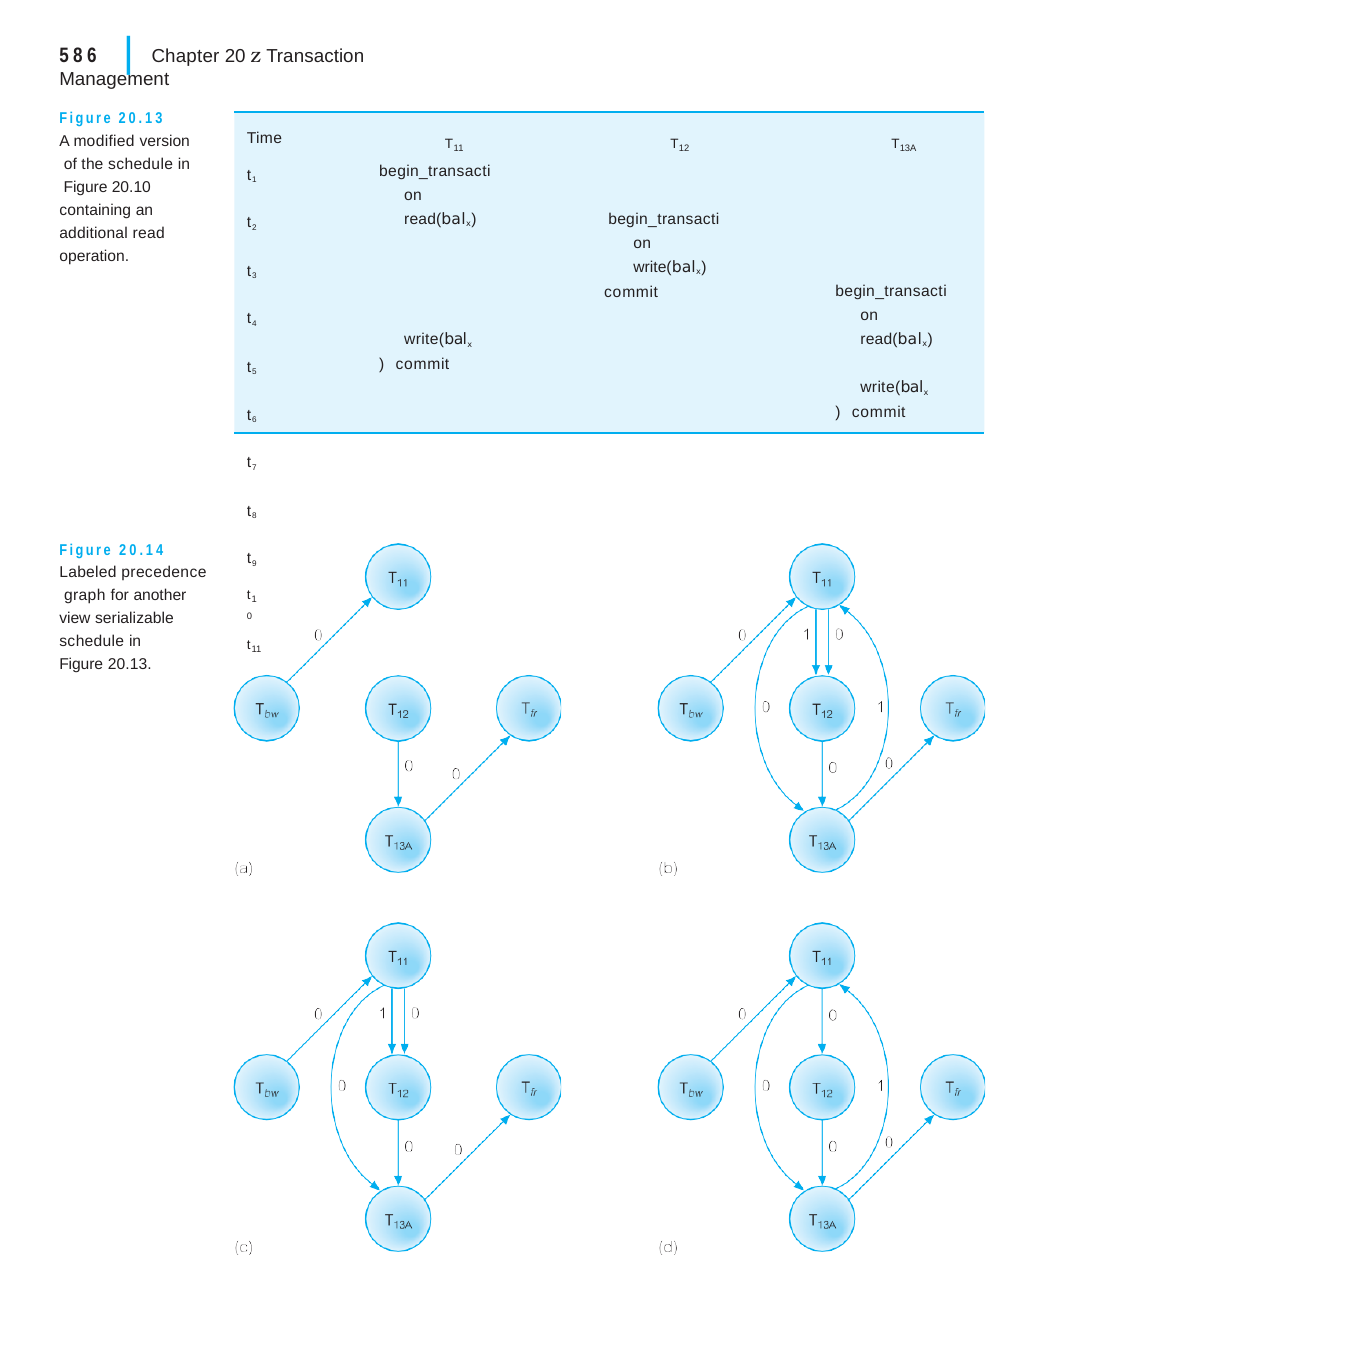

|
586	Chapter 20 z Transaction Management
Figure 20.13
A modified version  of the schedule in  Figure 20.10  containing an  additional read  operation.

Time
T11
T12
T13A
begin_transaction  read(balx)
t1  t2  t3  t4  t5  t6  t7  t8  t9
t10  t11
begin_transaction  write(balx)
commit
begin_transaction  read(balx)
write(balx)  commit
write(balx)  commit

Figure 20.14  Labeled precedence  graph for another  view serializable  schedule in
Figure 20.13.